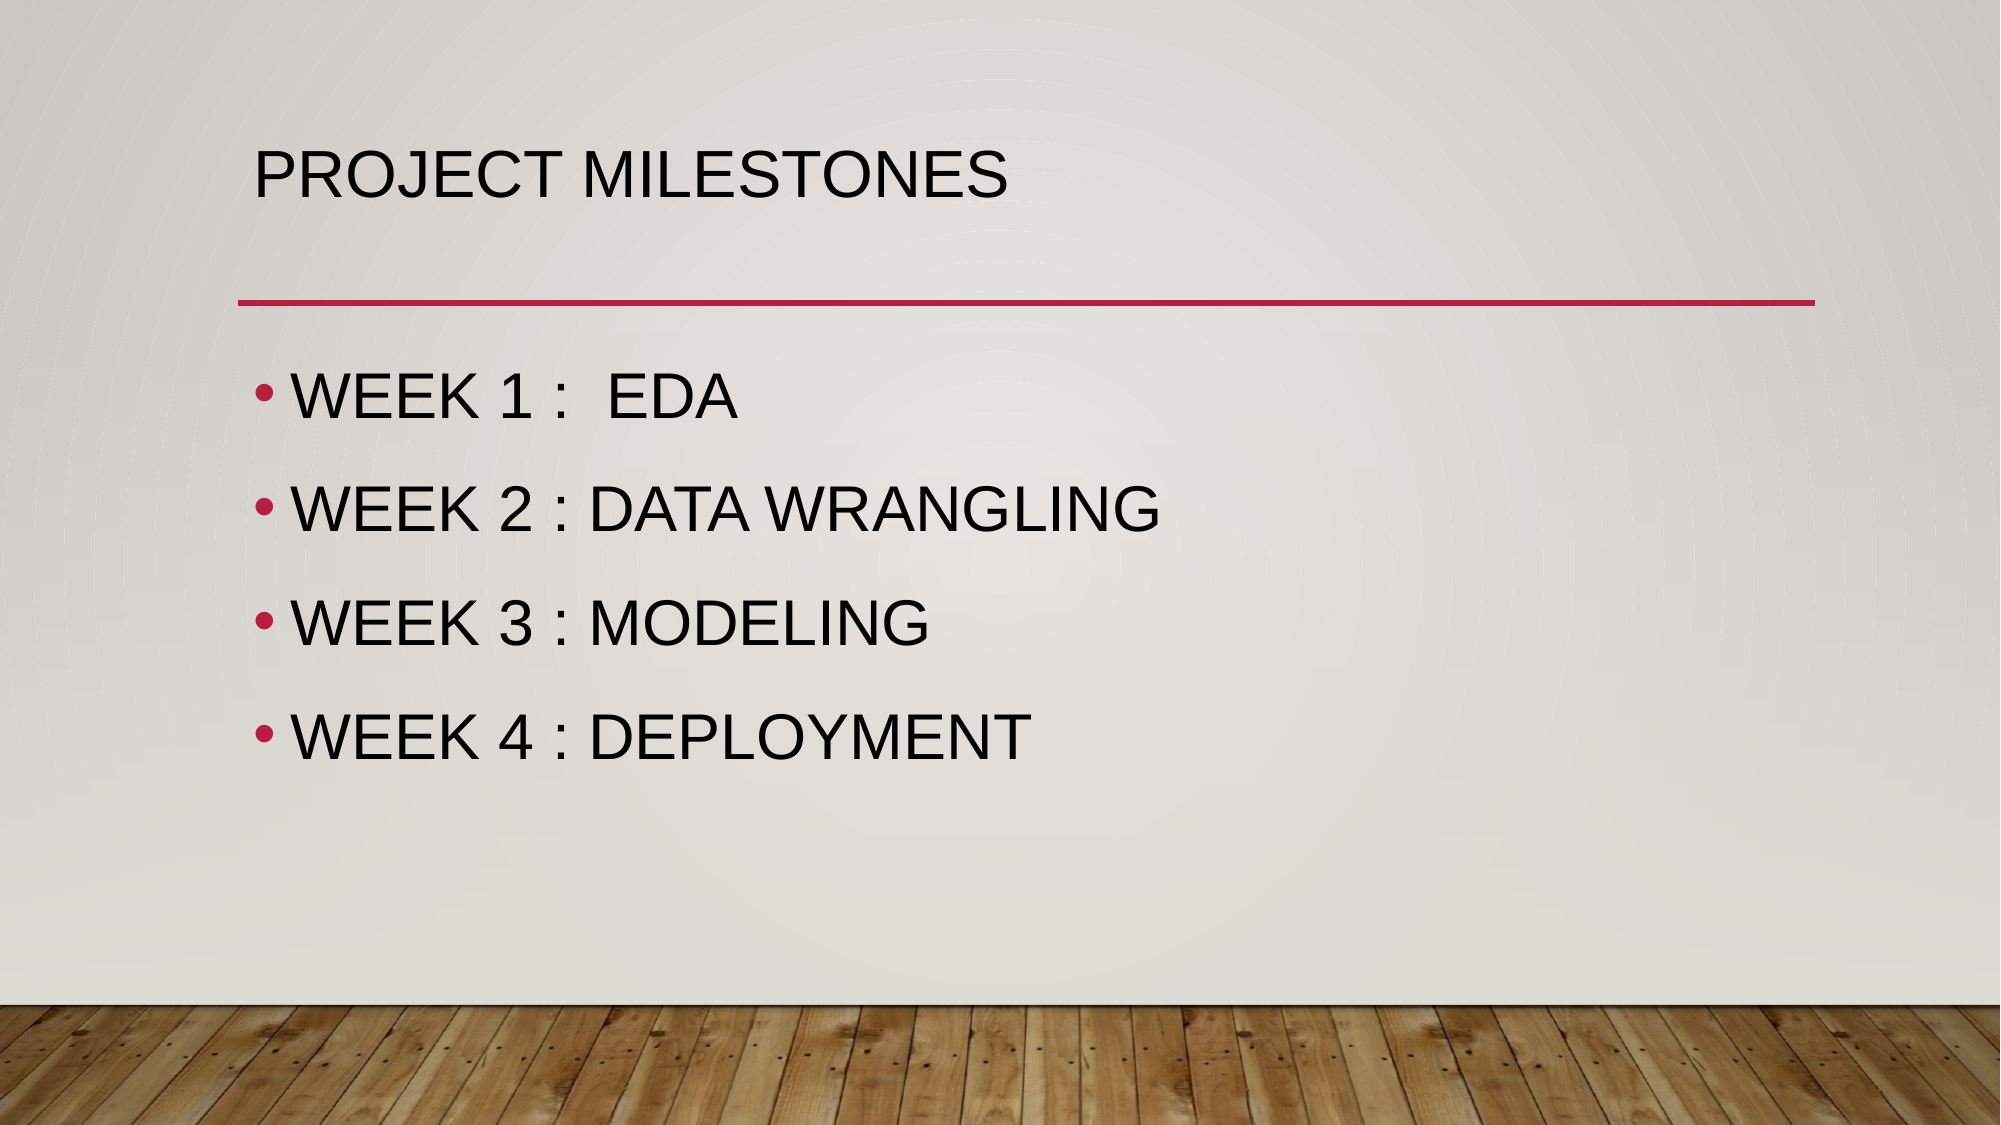

# PROJECT MILESTONES
WEEK 1 :  EDA
WEEK 2 : DATA WRANGLING
WEEK 3 : MODELING
WEEK 4 : DEPLOYMENT